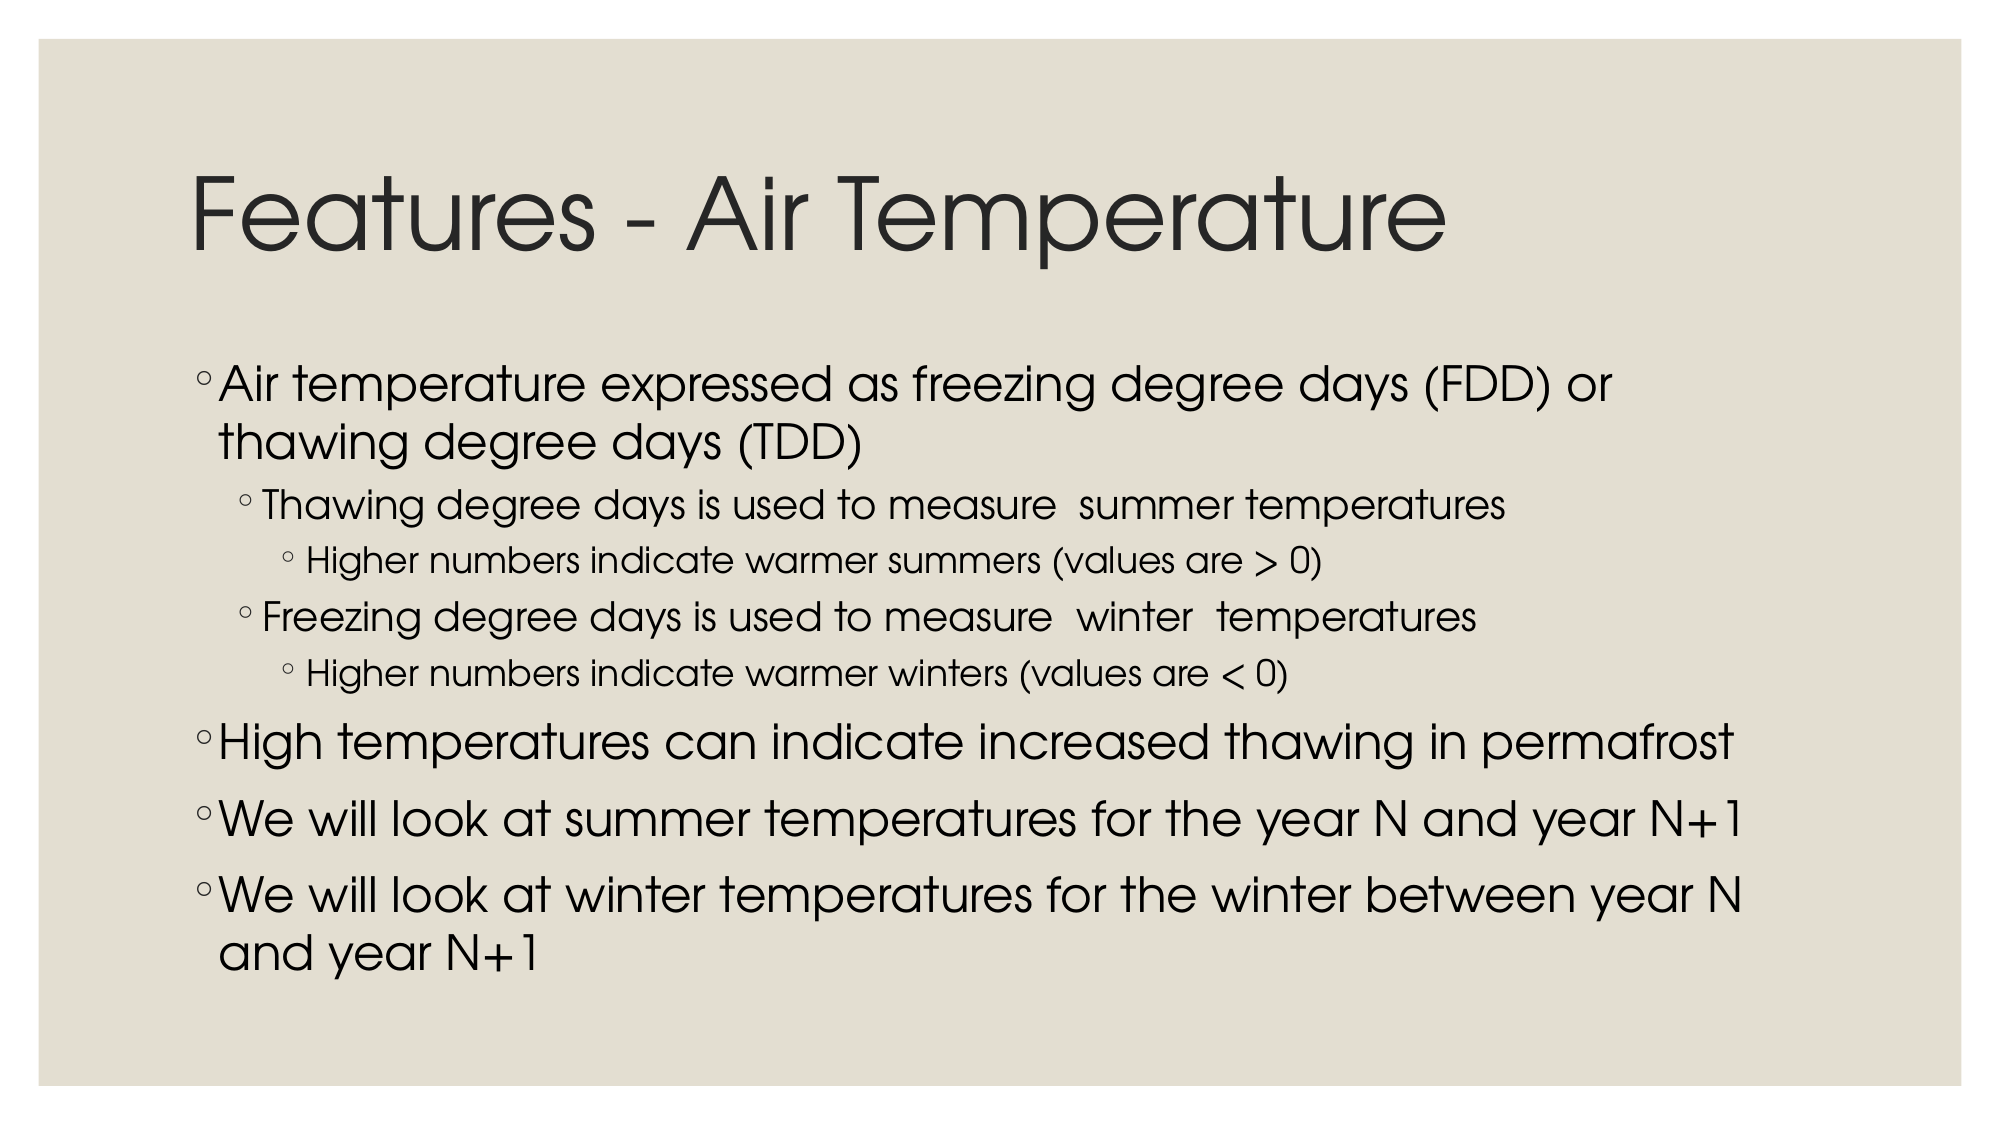

# Features - Air Temperature
Air temperature expressed as freezing degree days (FDD) or thawing degree days (TDD)
Thawing degree days is used to measure  summer temperatures
Higher numbers indicate warmer summers (values are > 0)
Freezing degree days is used to measure  winter  temperatures
Higher numbers indicate warmer winters (values are < 0)
High temperatures can indicate increased thawing in permafrost
We will look at summer temperatures for the year N and year N+1
We will look at winter temperatures for the winter between year N and year N+1